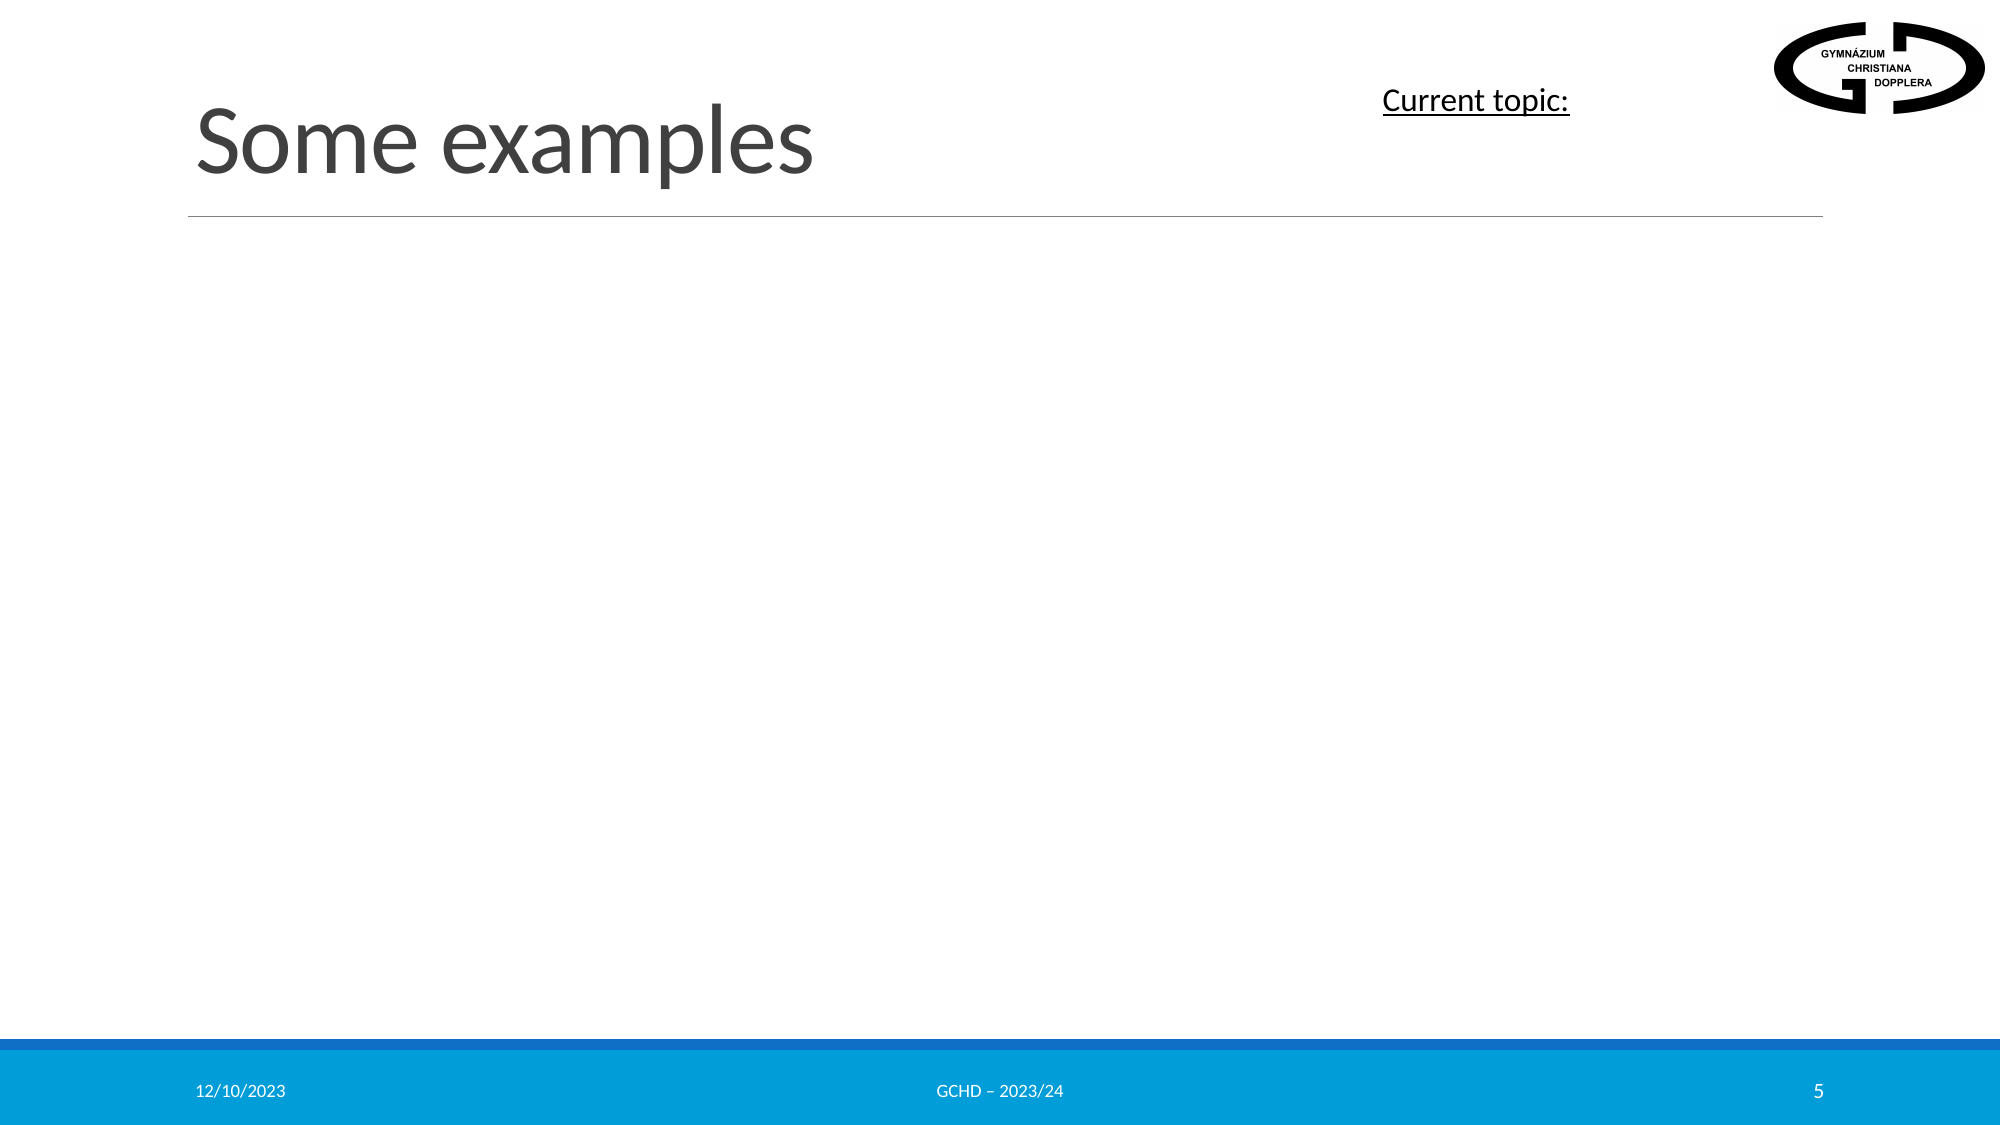

# Some examples

12/10/2023
GCHD – 2023/24
5